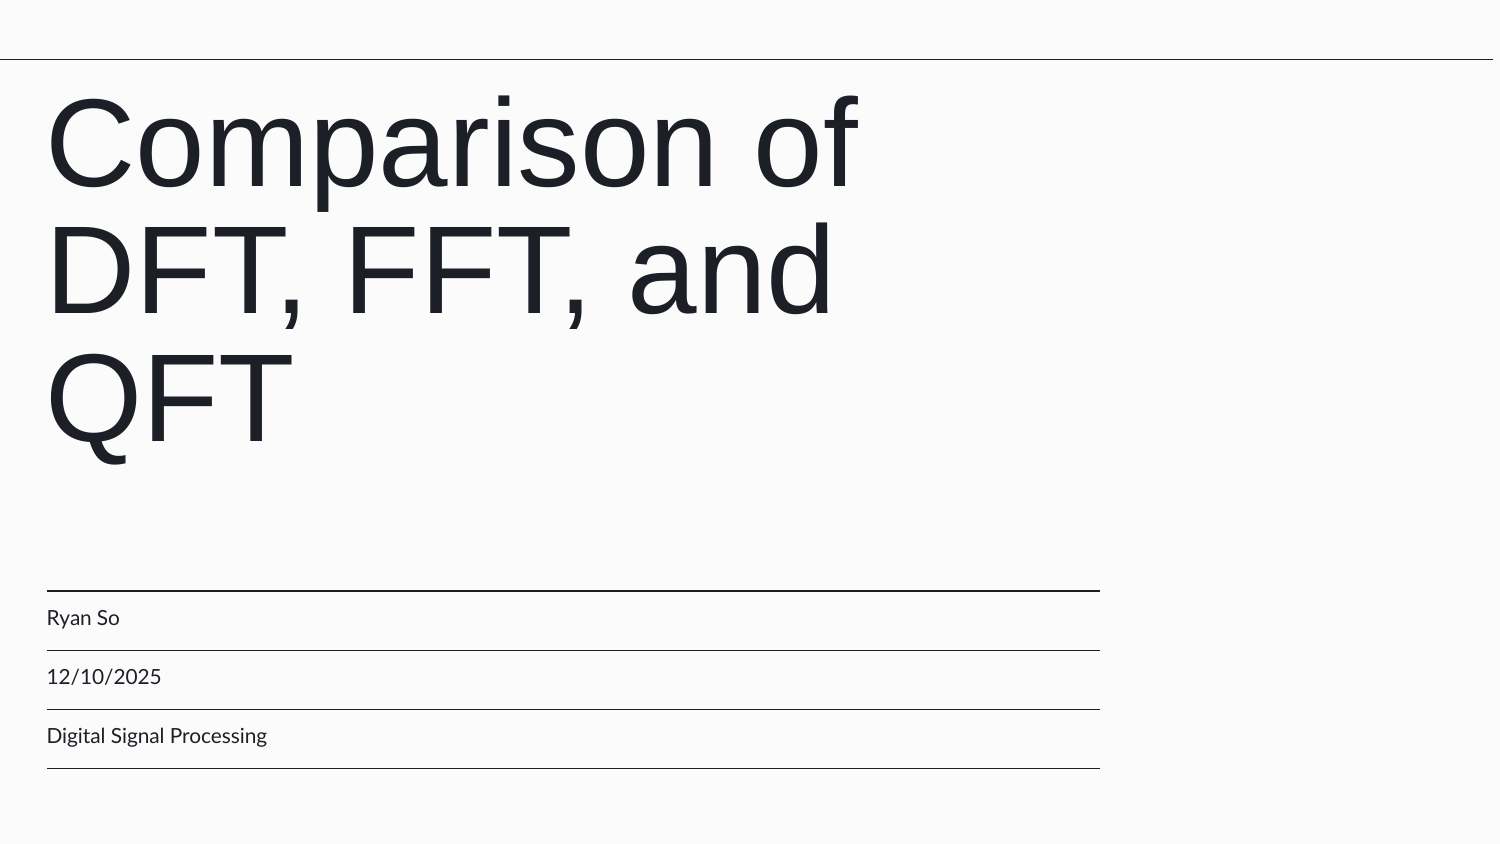

Comparison of DFT, FFT, and QFT
Ryan So
12/10/2025
Digital Signal Processing